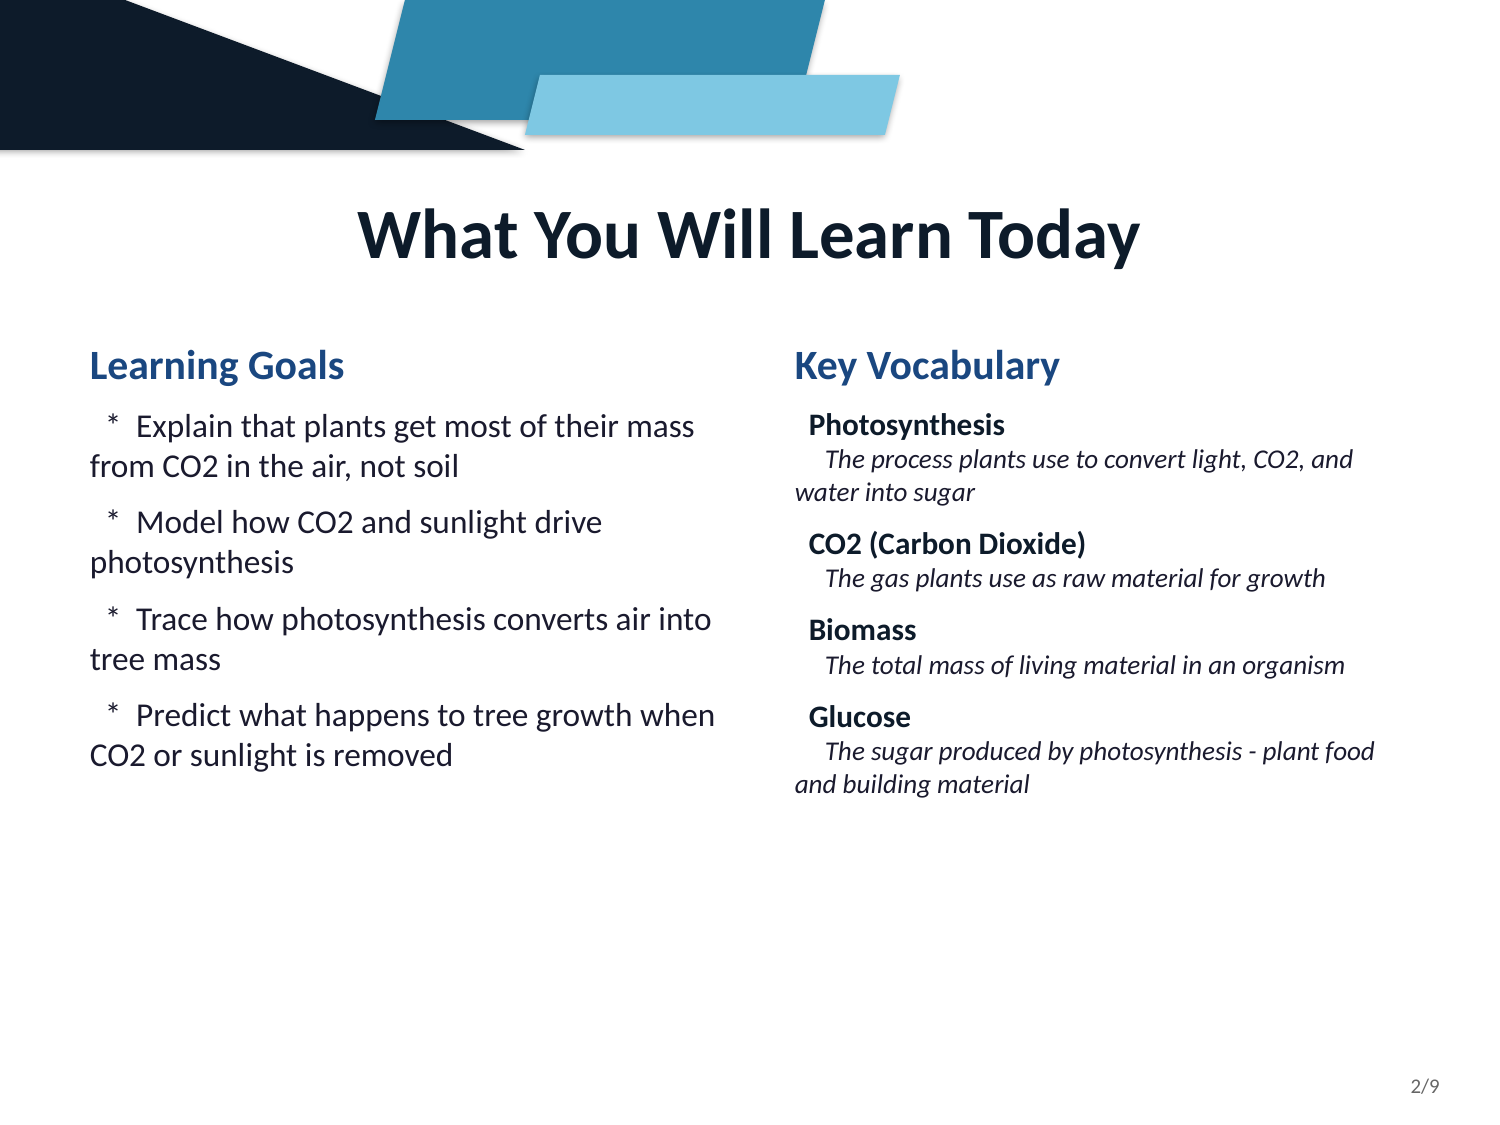

What You Will Learn Today
Learning Goals
  *  Explain that plants get most of their mass from CO2 in the air, not soil
  *  Model how CO2 and sunlight drive photosynthesis
  *  Trace how photosynthesis converts air into tree mass
  *  Predict what happens to tree growth when CO2 or sunlight is removed
Key Vocabulary
  Photosynthesis
     The process plants use to convert light, CO2, and water into sugar
  CO2 (Carbon Dioxide)
     The gas plants use as raw material for growth
  Biomass
     The total mass of living material in an organism
  Glucose
     The sugar produced by photosynthesis - plant food and building material
2/9